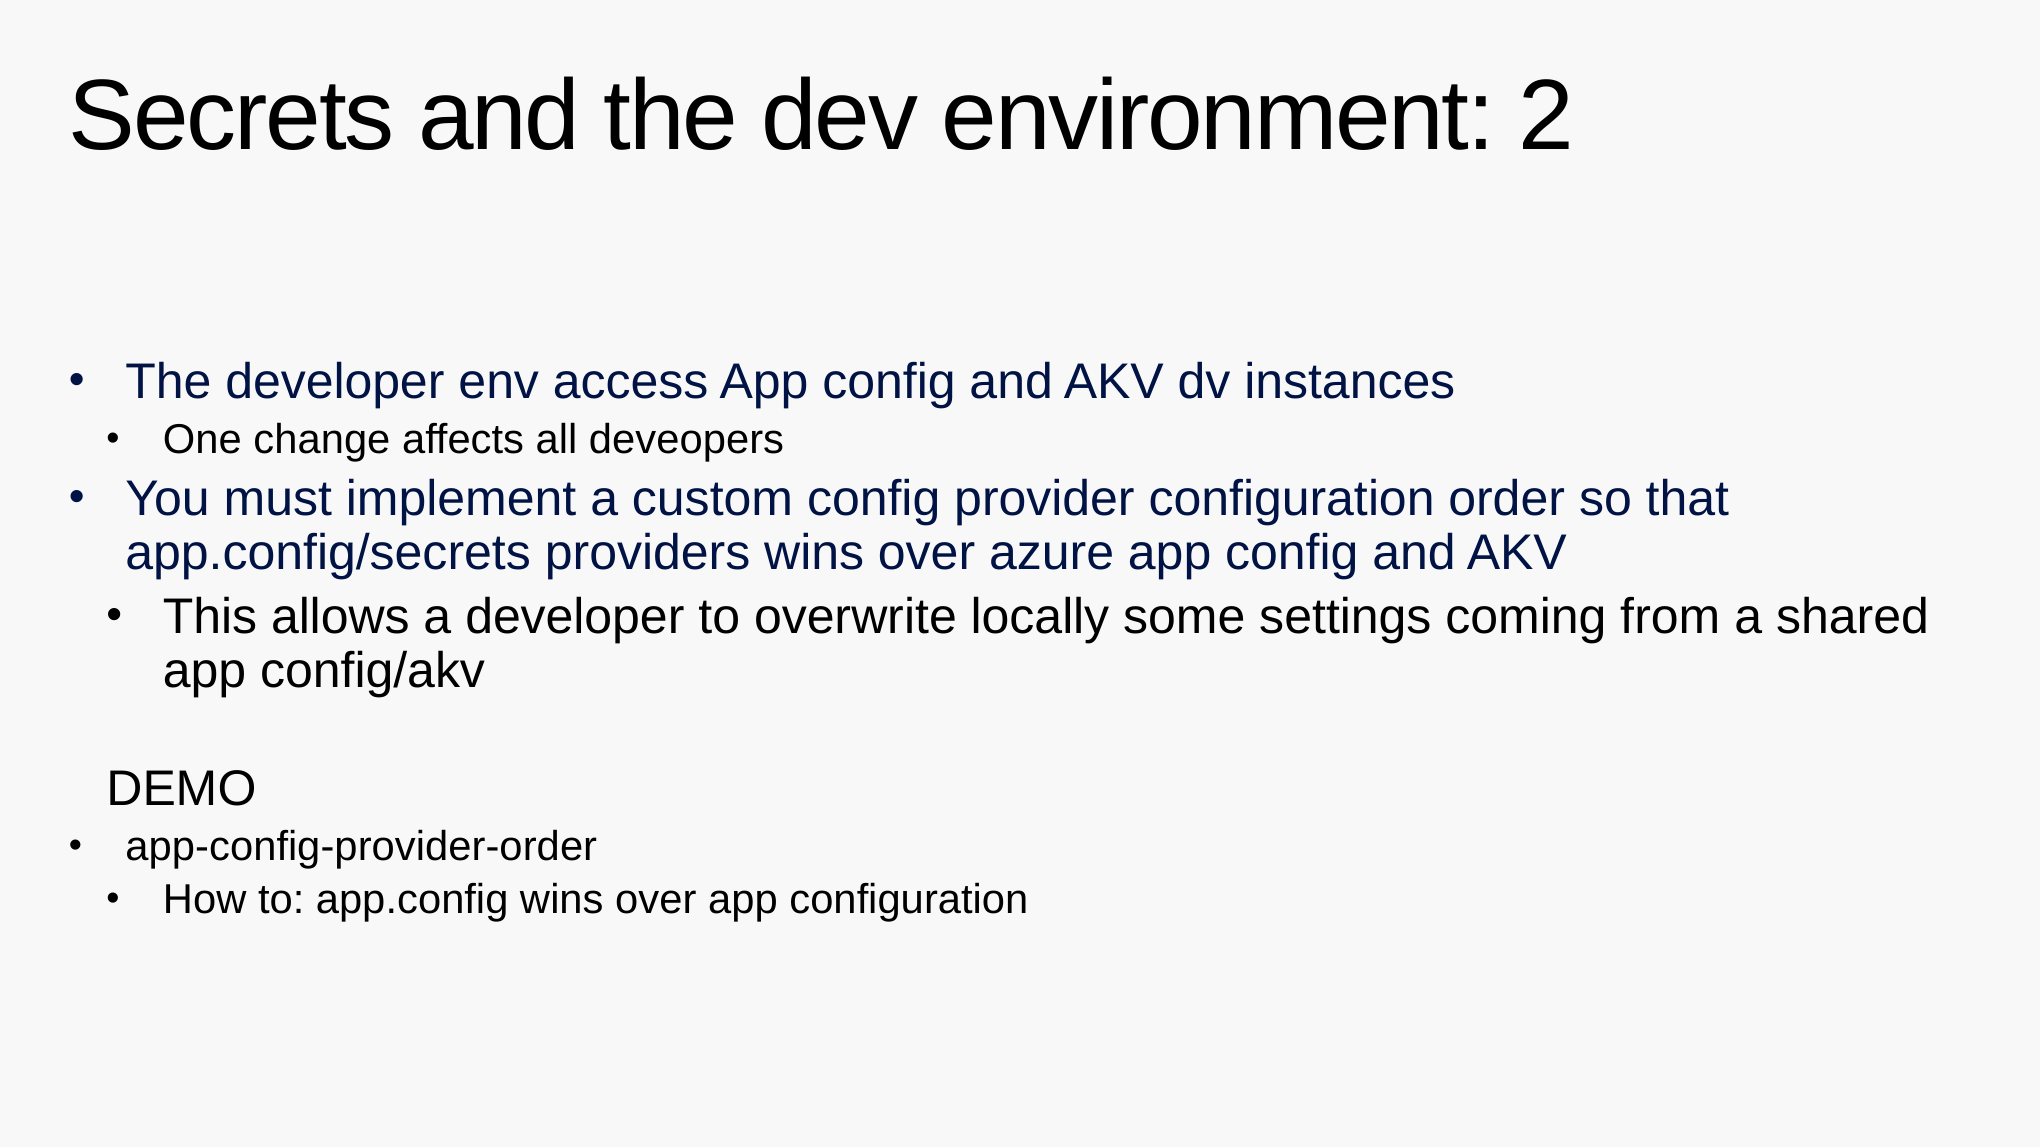

# Secrets and the dev environment: 2
The developer env access App config and AKV dv instances
One change affects all deveopers
You must implement a custom config provider configuration order so that app.config/secrets providers wins over azure app config and AKV
This allows a developer to overwrite locally some settings coming from a shared app config/akv
DEMO
app-config-provider-order
How to: app.config wins over app configuration